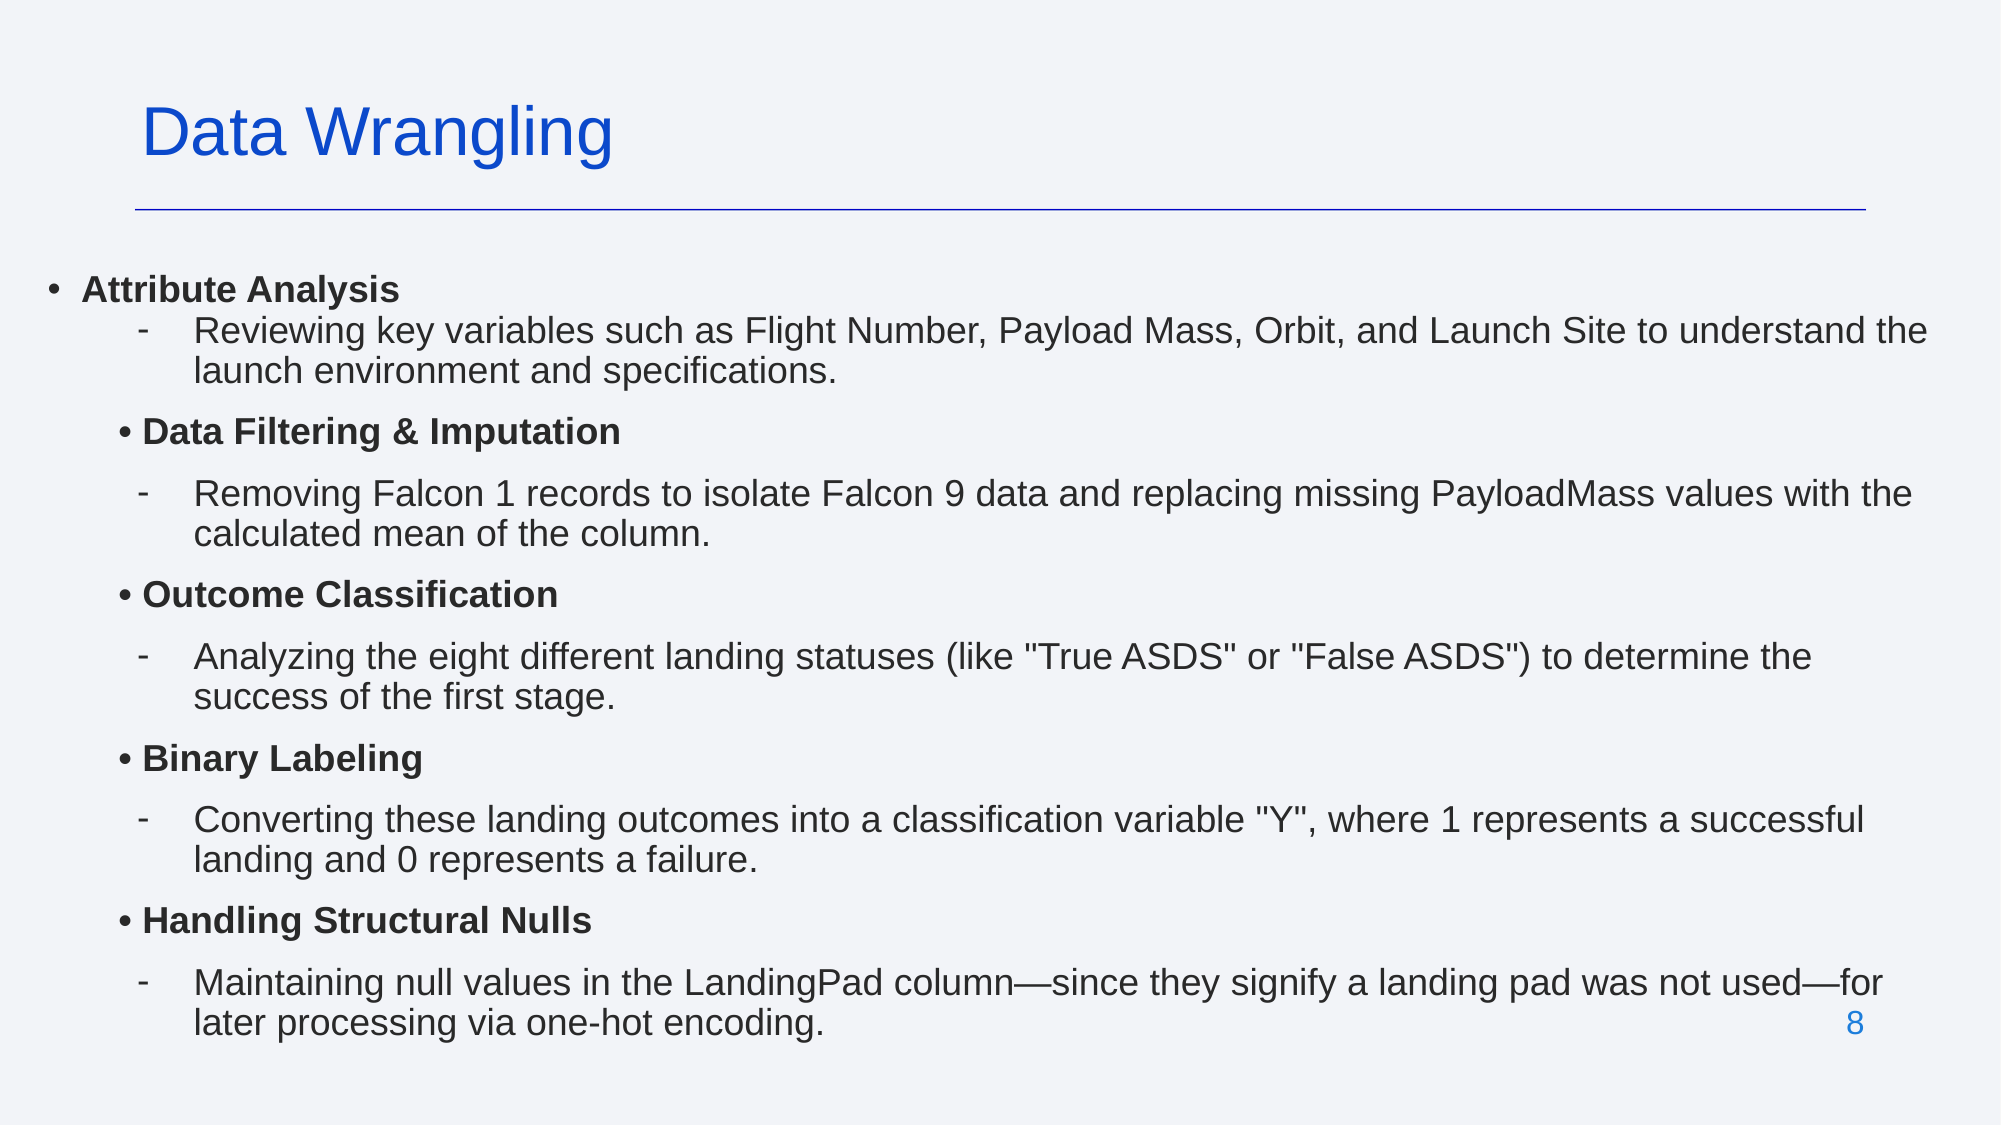

Data Wrangling
Attribute Analysis
Reviewing key variables such as Flight Number, Payload Mass, Orbit, and Launch Site to understand the launch environment and specifications.
• Data Filtering & Imputation
Removing Falcon 1 records to isolate Falcon 9 data and replacing missing PayloadMass values with the calculated mean of the column.
• Outcome Classification
Analyzing the eight different landing statuses (like "True ASDS" or "False ASDS") to determine the success of the first stage.
• Binary Labeling
Converting these landing outcomes into a classification variable "Y", where 1 represents a successful landing and 0 represents a failure.
• Handling Structural Nulls
Maintaining null values in the LandingPad column—since they signify a landing pad was not used—for later processing via one-hot encoding.

8